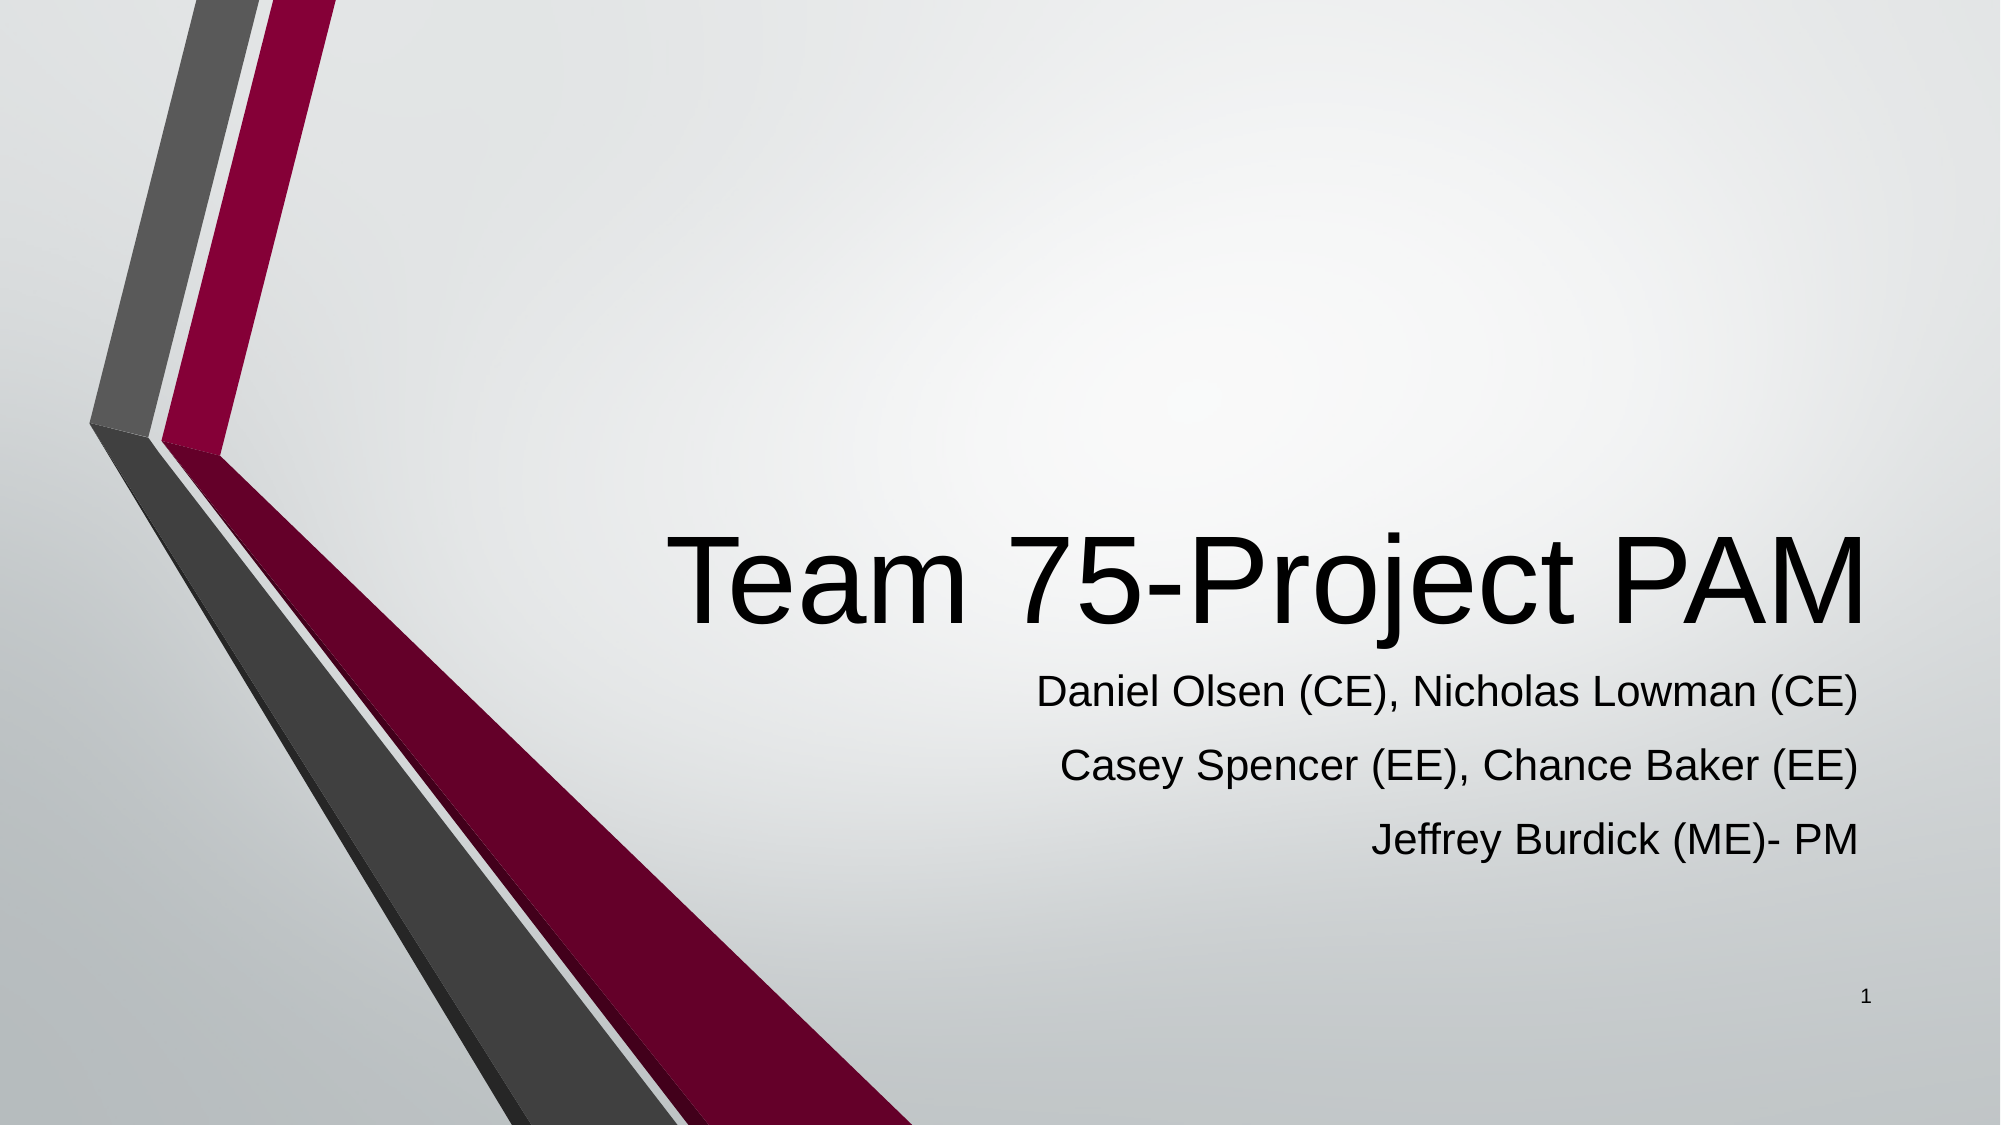

# Team 75-Project PAM
Daniel Olsen (CE), Nicholas Lowman (CE)
Casey Spencer (EE), Chance Baker (EE)
Jeffrey Burdick (ME)- PM
1